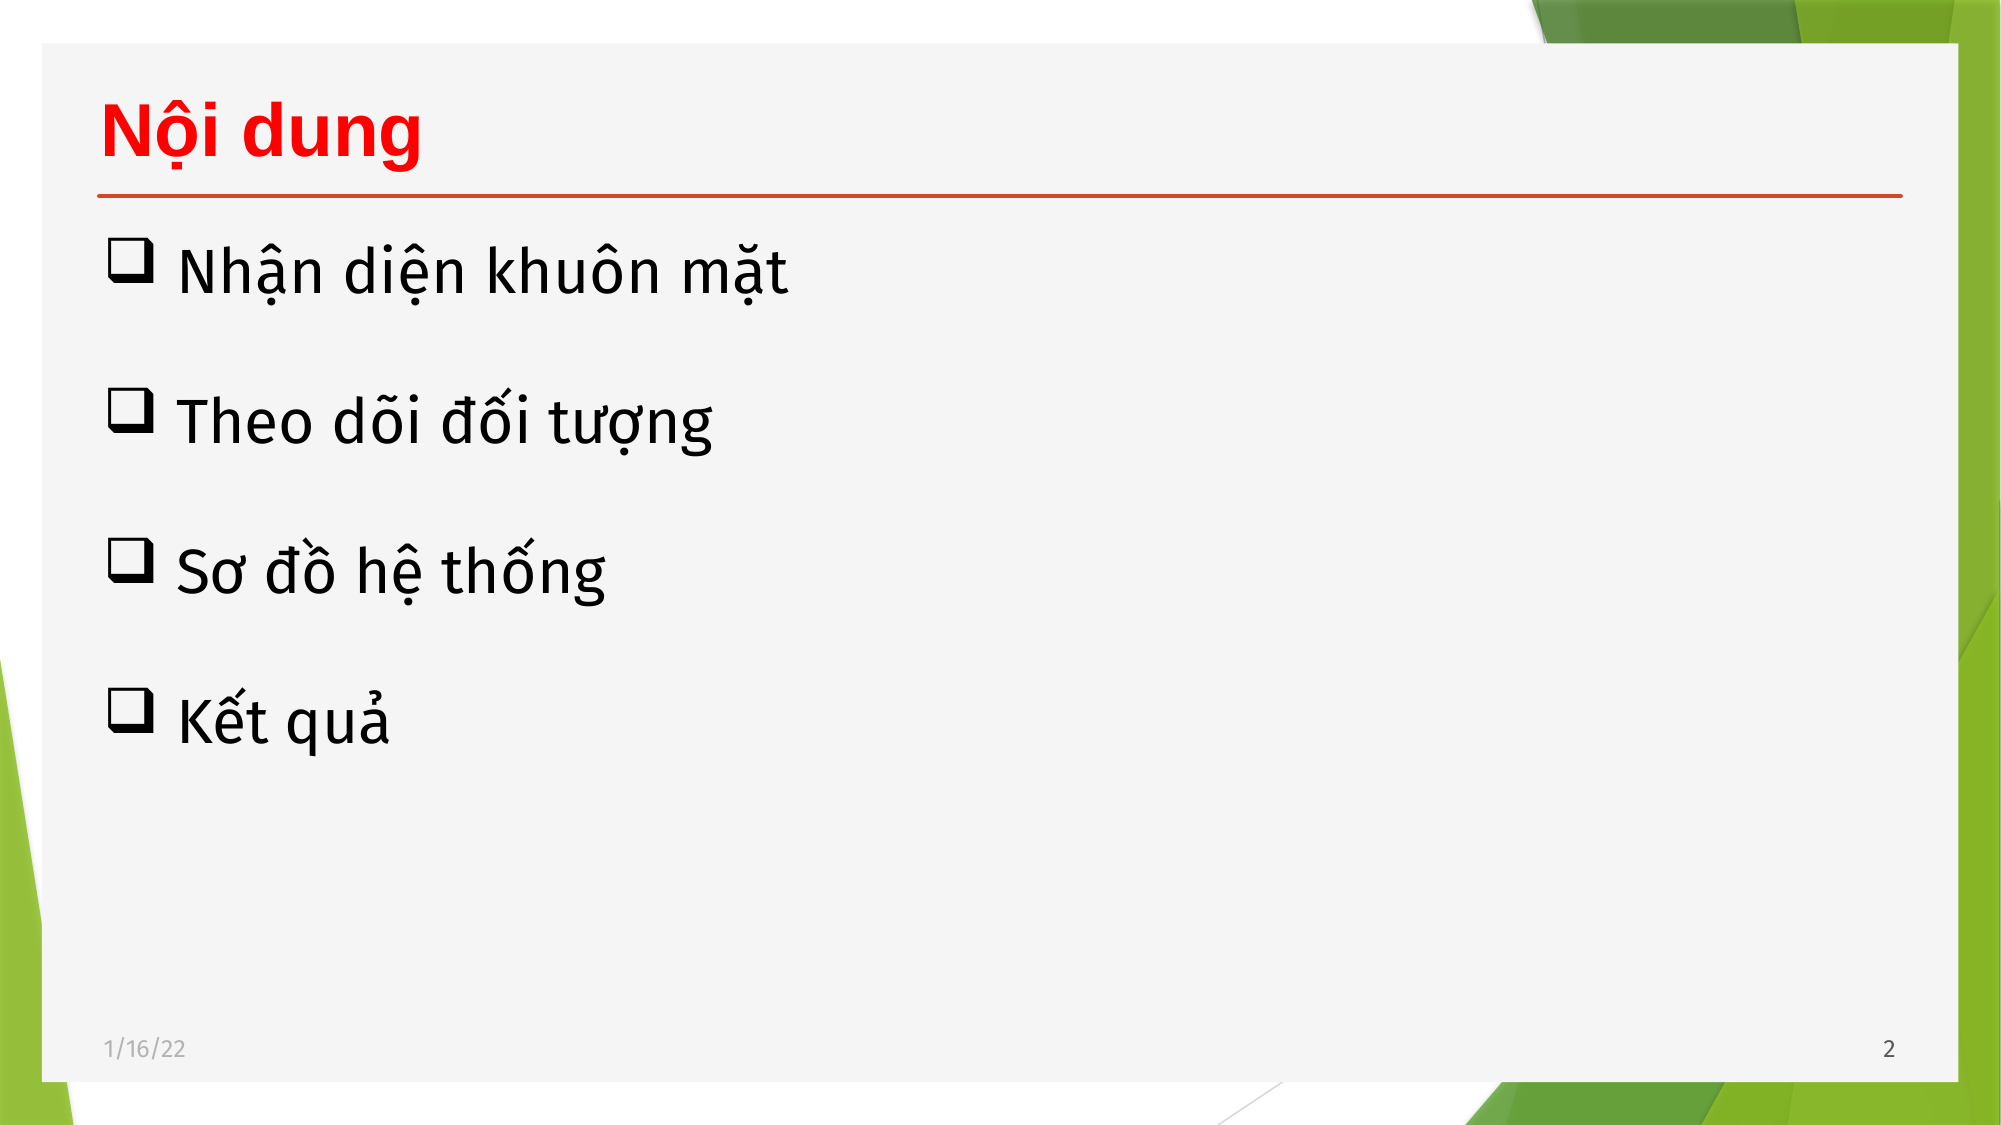

# Nội dung
 Nhận diện khuôn mặt

 Theo dõi đối tượng

 Sơ đồ hệ thống

 Kết quả
1/16/22
2